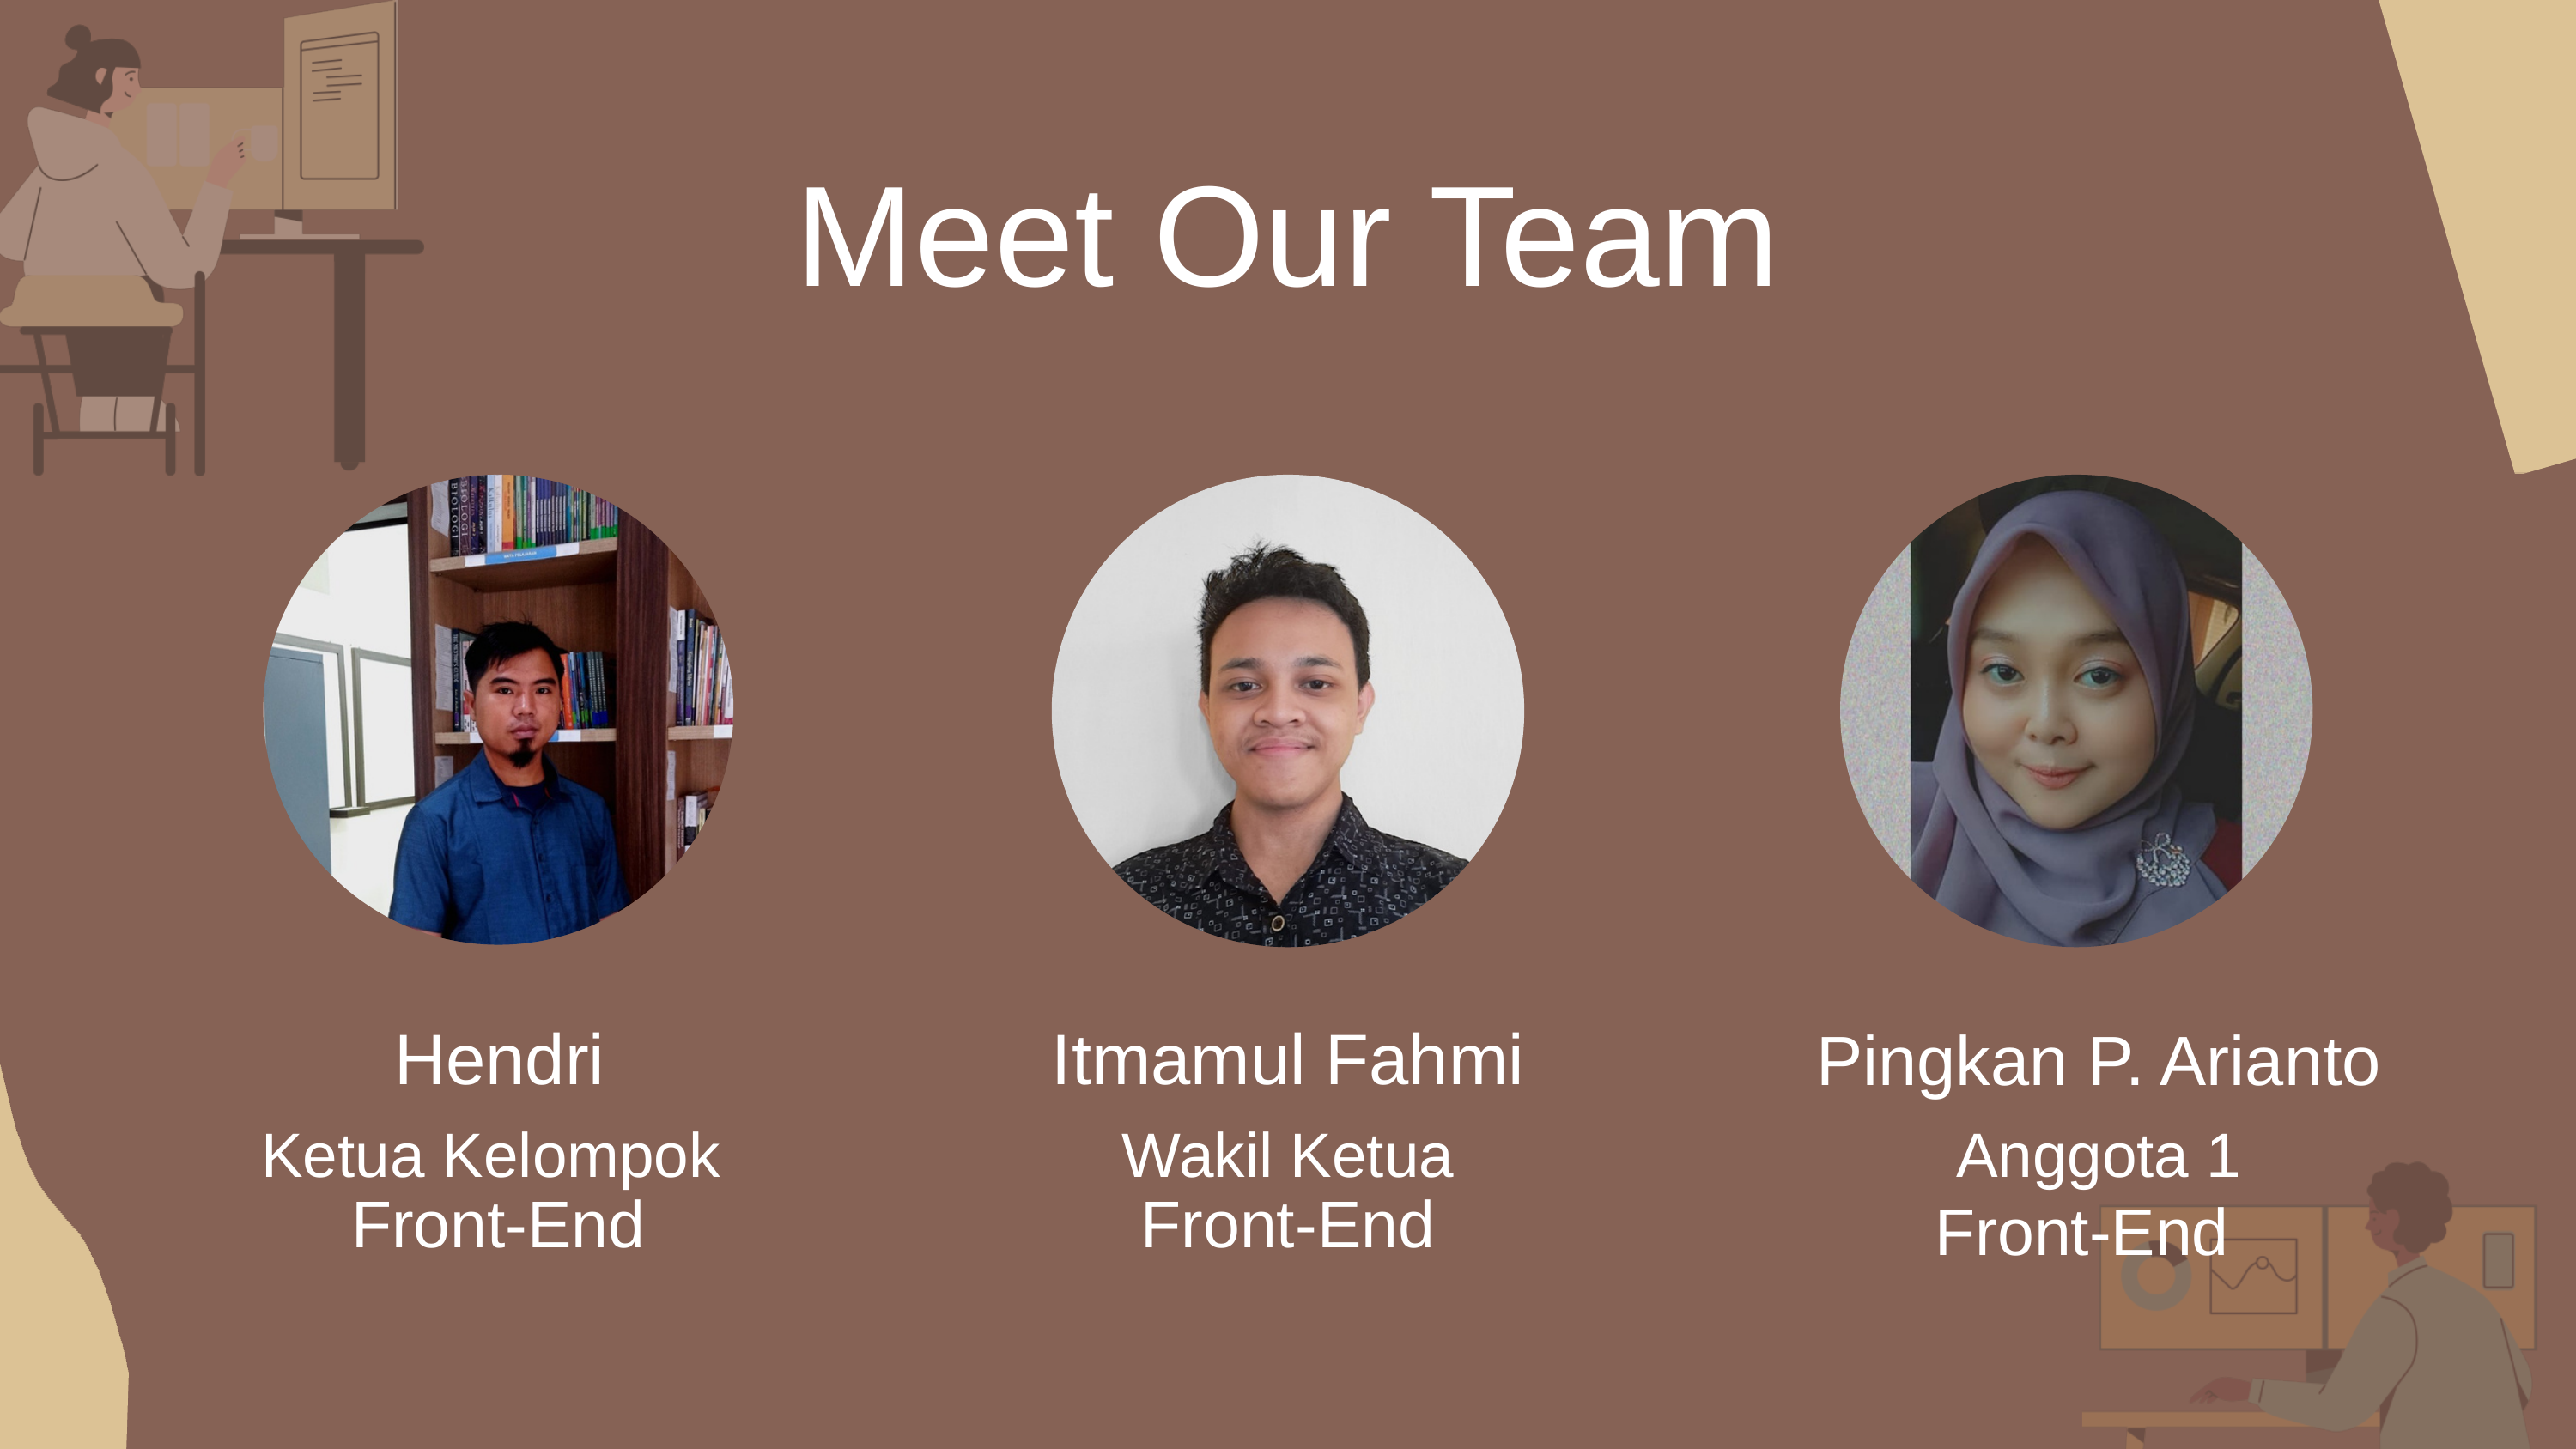

Meet Our Team

Hendri
Ketua Kelompok
Itmamul Fahmi
Wakil Ketua
Pingkan P. Arianto
Anggota 1

Front-End
Front-End
Front-End